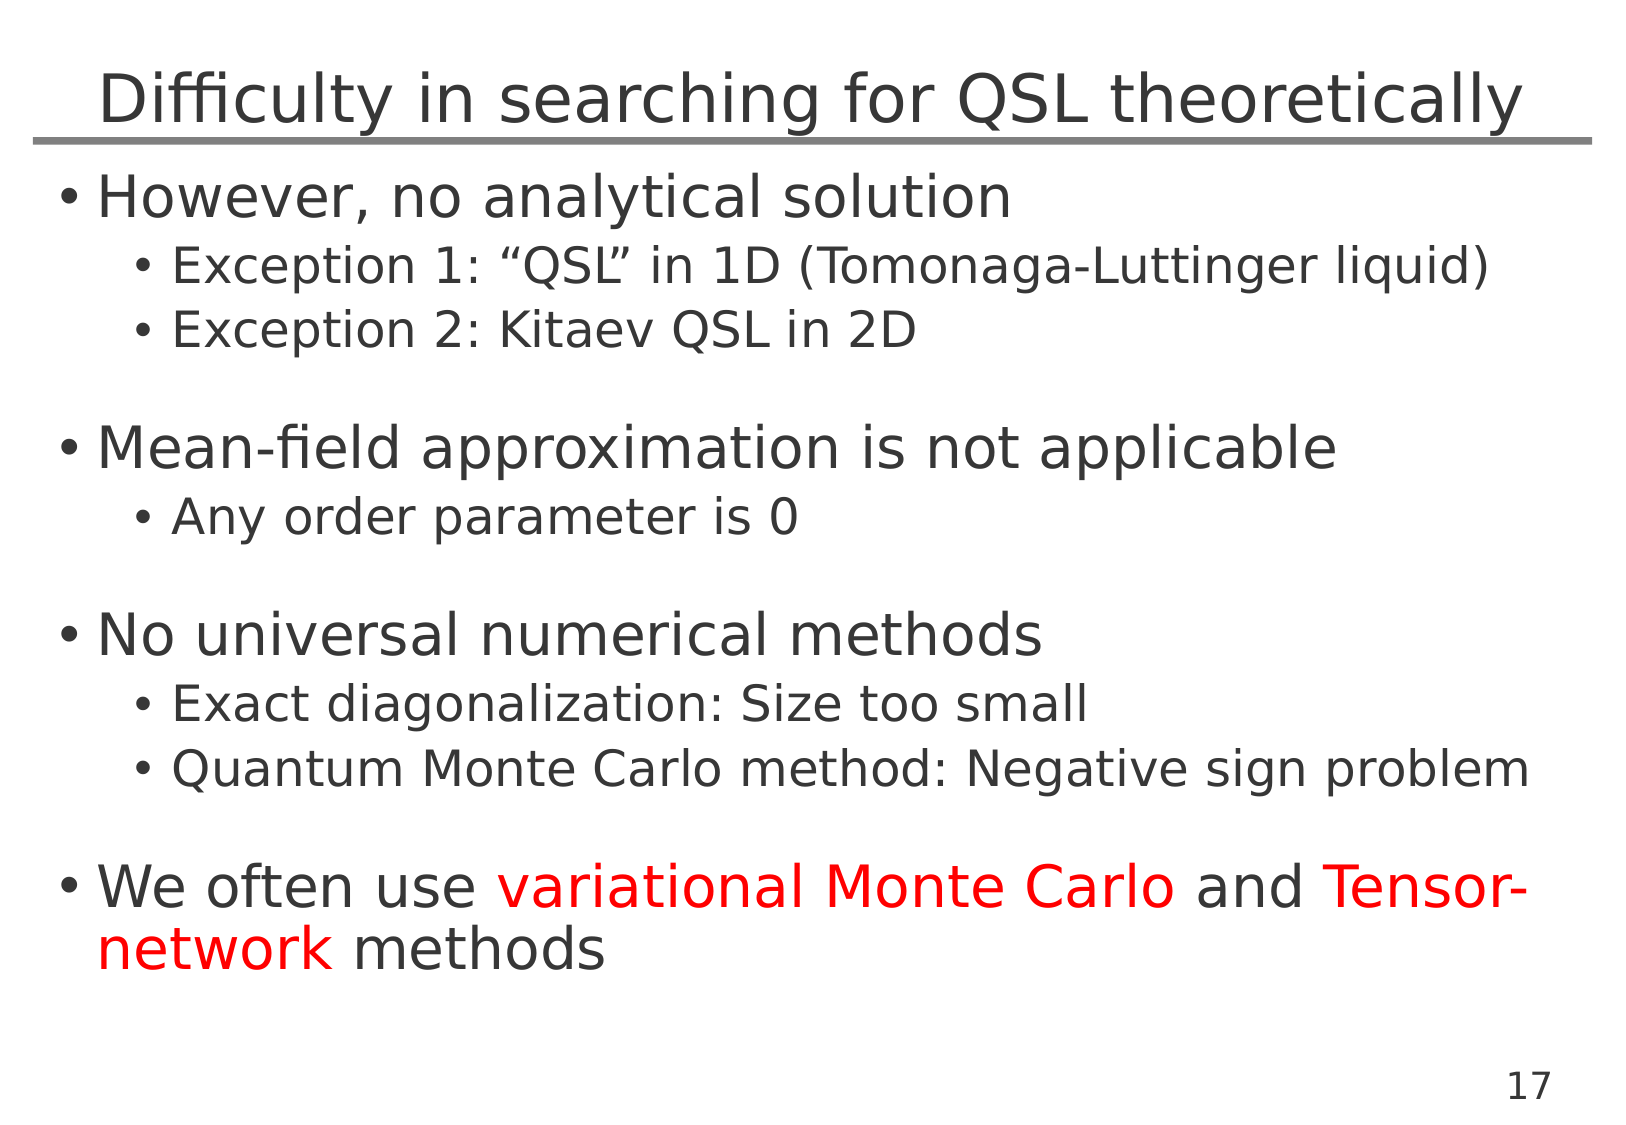

# Difficulty in searching for QSL theoretically
However, no analytical solution
Exception 1: “QSL” in 1D (Tomonaga-Luttinger liquid)
Exception 2: Kitaev QSL in 2D

Mean-field approximation is not applicable
Any order parameter is 0

No universal numerical methods
Exact diagonalization: Size too small
Quantum Monte Carlo method: Negative sign problem

We often use variational Monte Carlo and Tensor-network methods
17